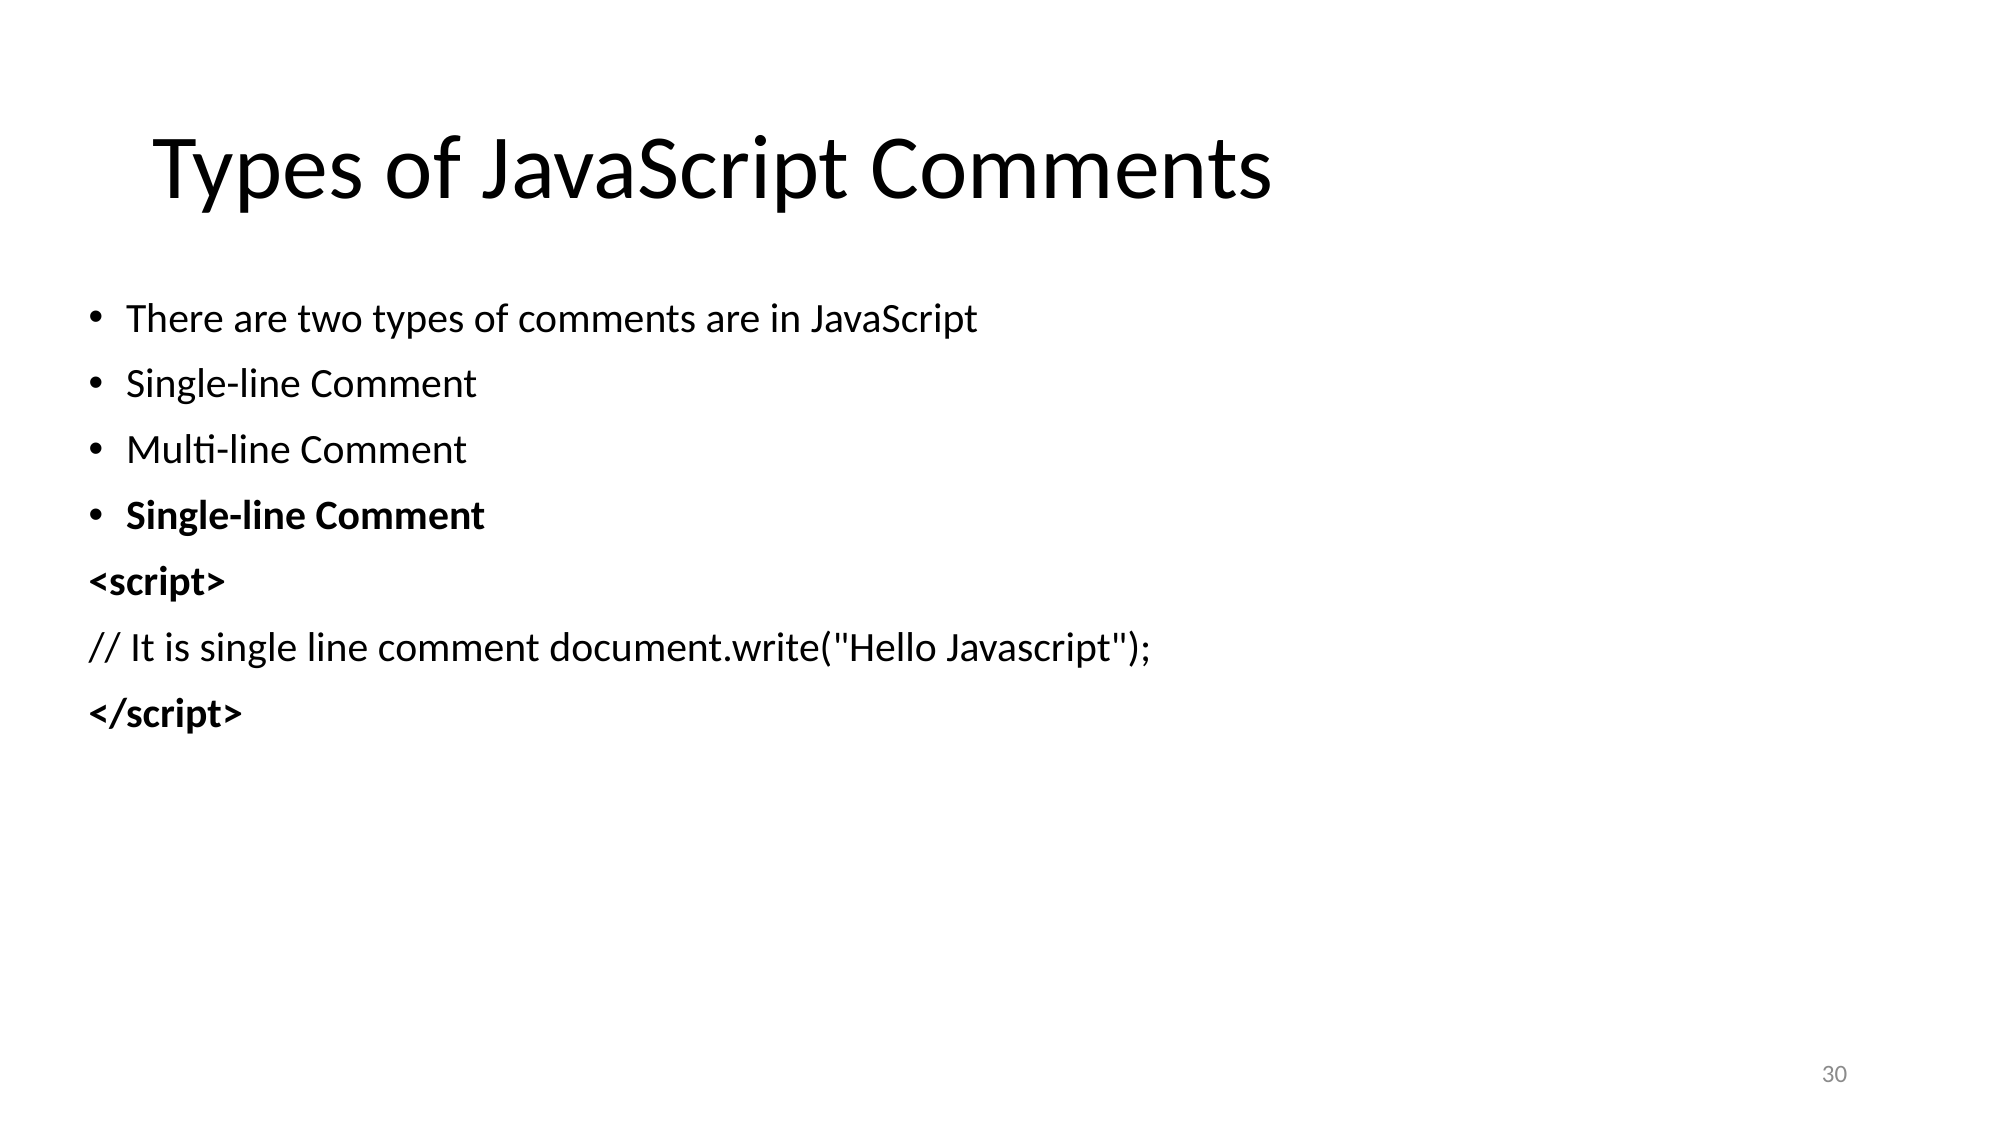

# Types of JavaScript Comments
There are two types of comments are in JavaScript
Single-line Comment
Multi-line Comment
Single-line Comment
<script>
// It is single line comment document.write("Hello Javascript");
</script>

30